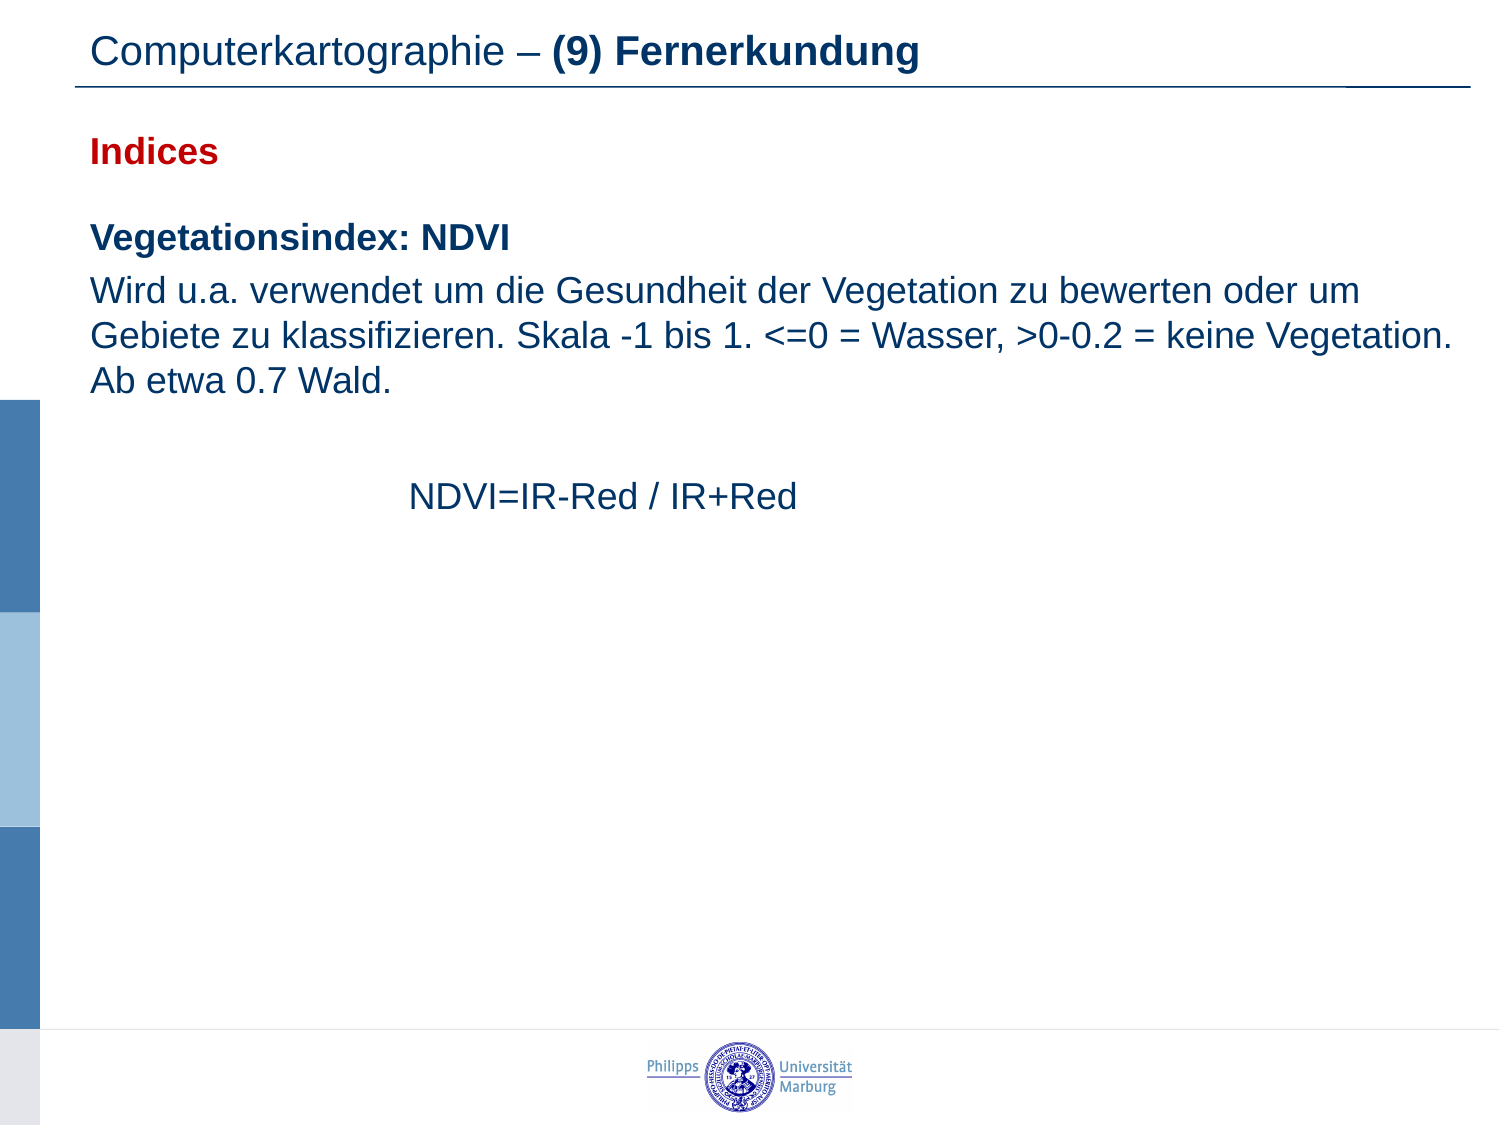

Computerkartographie – (9) Fernerkundung

Indices
Vegetationsindex: NDVI
Wird u.a. verwendet um die Gesundheit der Vegetation zu bewerten oder um Gebiete zu klassifizieren. Skala -1 bis 1. <=0 = Wasser, >0-0.2 = keine Vegetation. Ab etwa 0.7 Wald.
NDVI=IR-Red / IR+Red